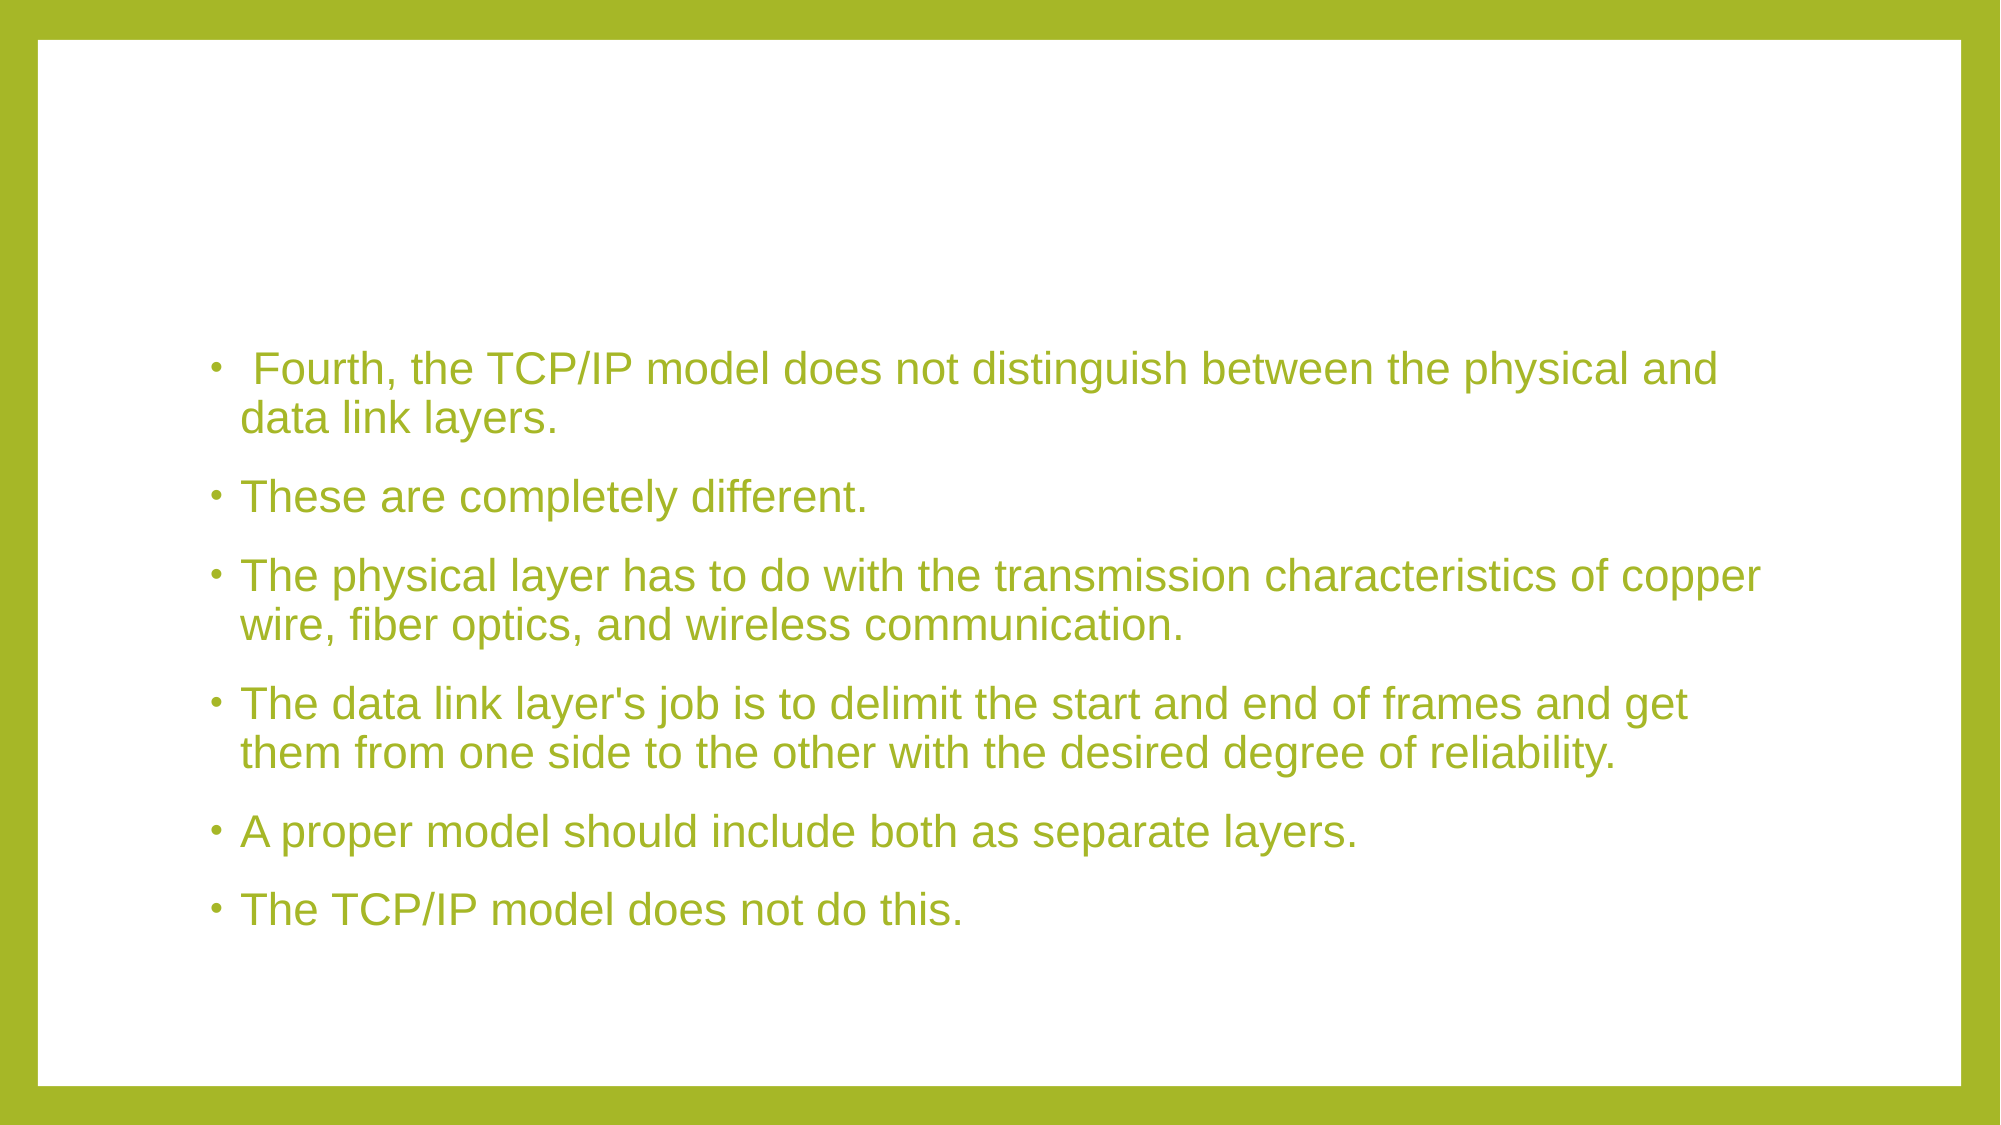

#
 Fourth, the TCP/IP model does not distinguish between the physical and data link layers.
These are completely different.
The physical layer has to do with the transmission characteristics of copper wire, fiber optics, and wireless communication.
The data link layer's job is to delimit the start and end of frames and get them from one side to the other with the desired degree of reliability.
A proper model should include both as separate layers.
The TCP/IP model does not do this.